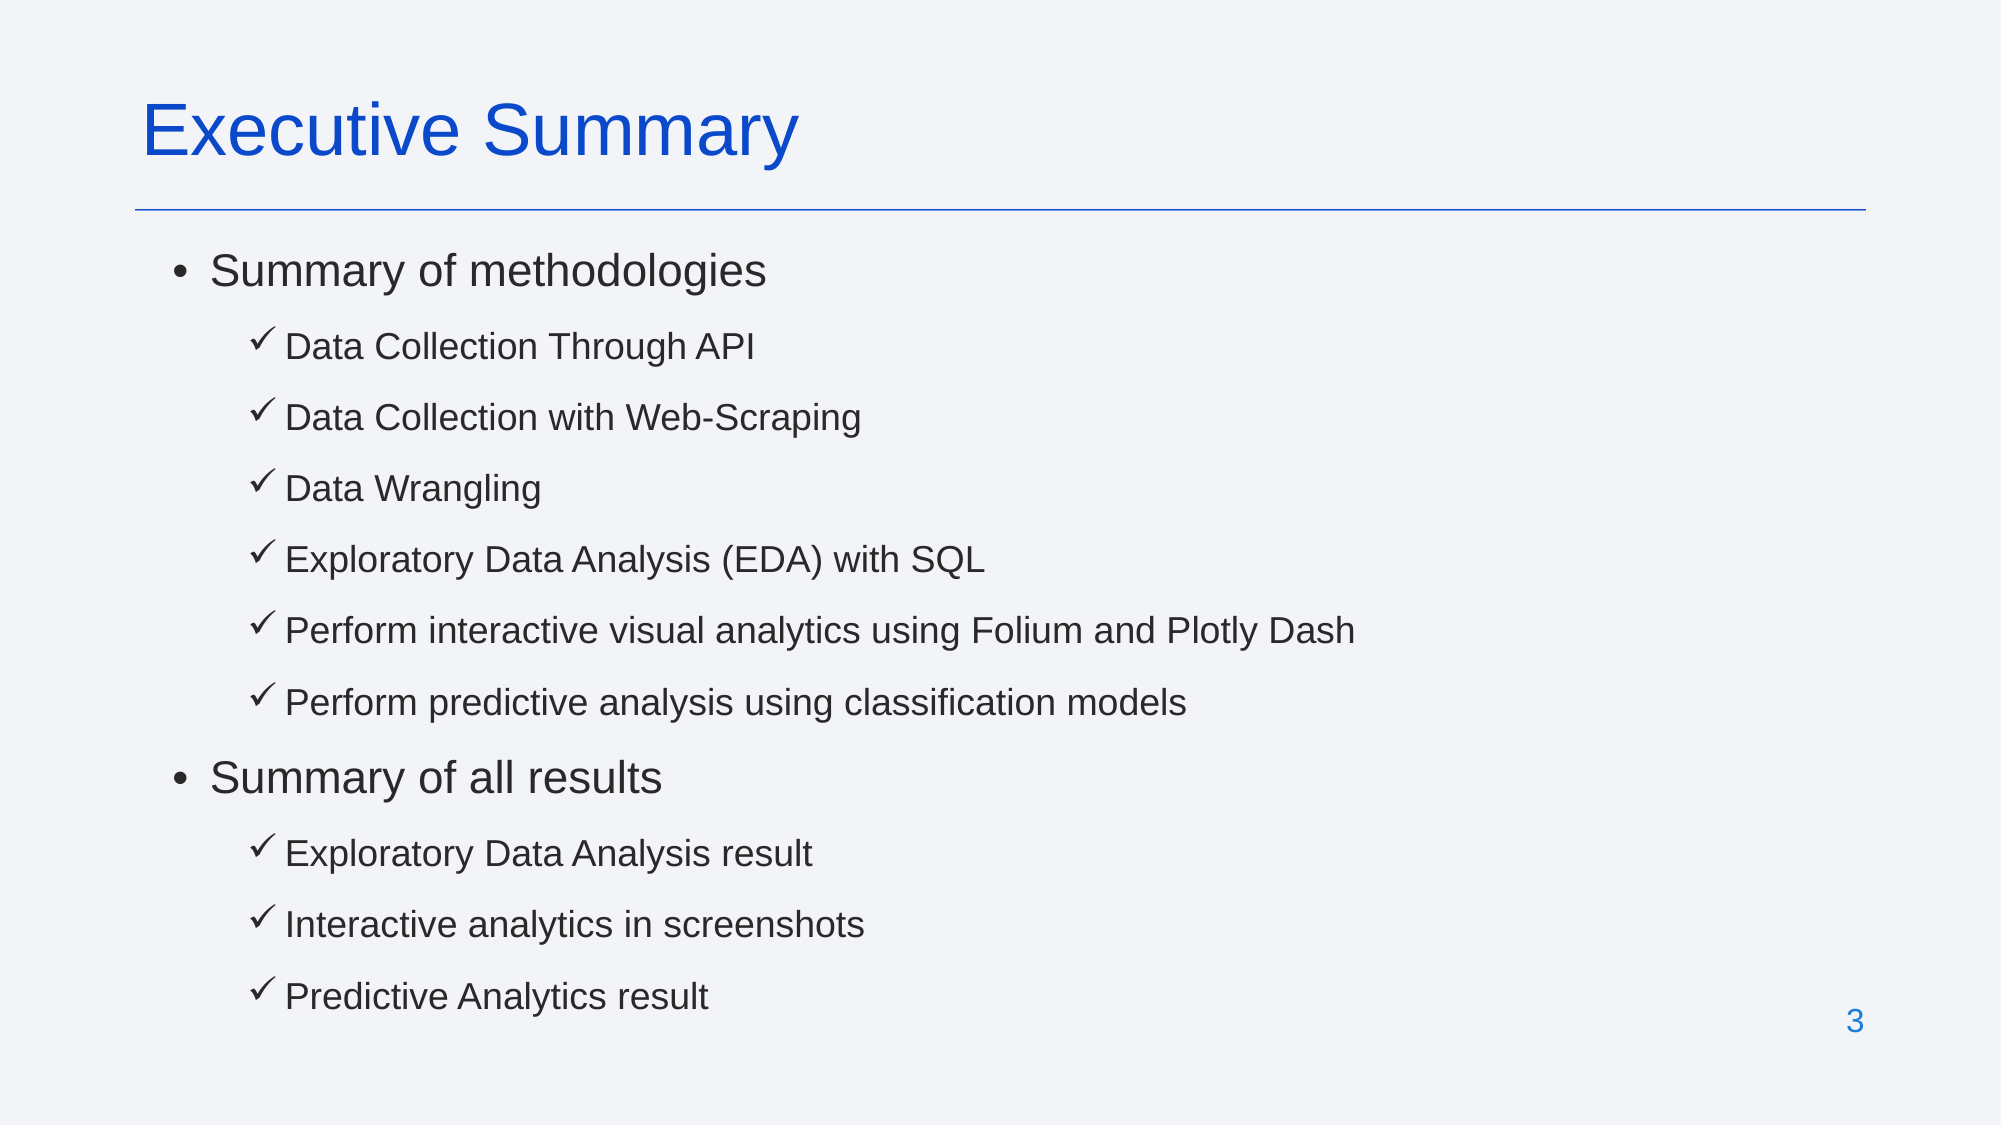

Executive Summary
Summary of methodologies
Data Collection Through API
Data Collection with Web-Scraping
Data Wrangling
Exploratory Data Analysis (EDA) with SQL
Perform interactive visual analytics using Folium and Plotly Dash
Perform predictive analysis using classification models
Summary of all results
Exploratory Data Analysis result
Interactive analytics in screenshots
Predictive Analytics result
3